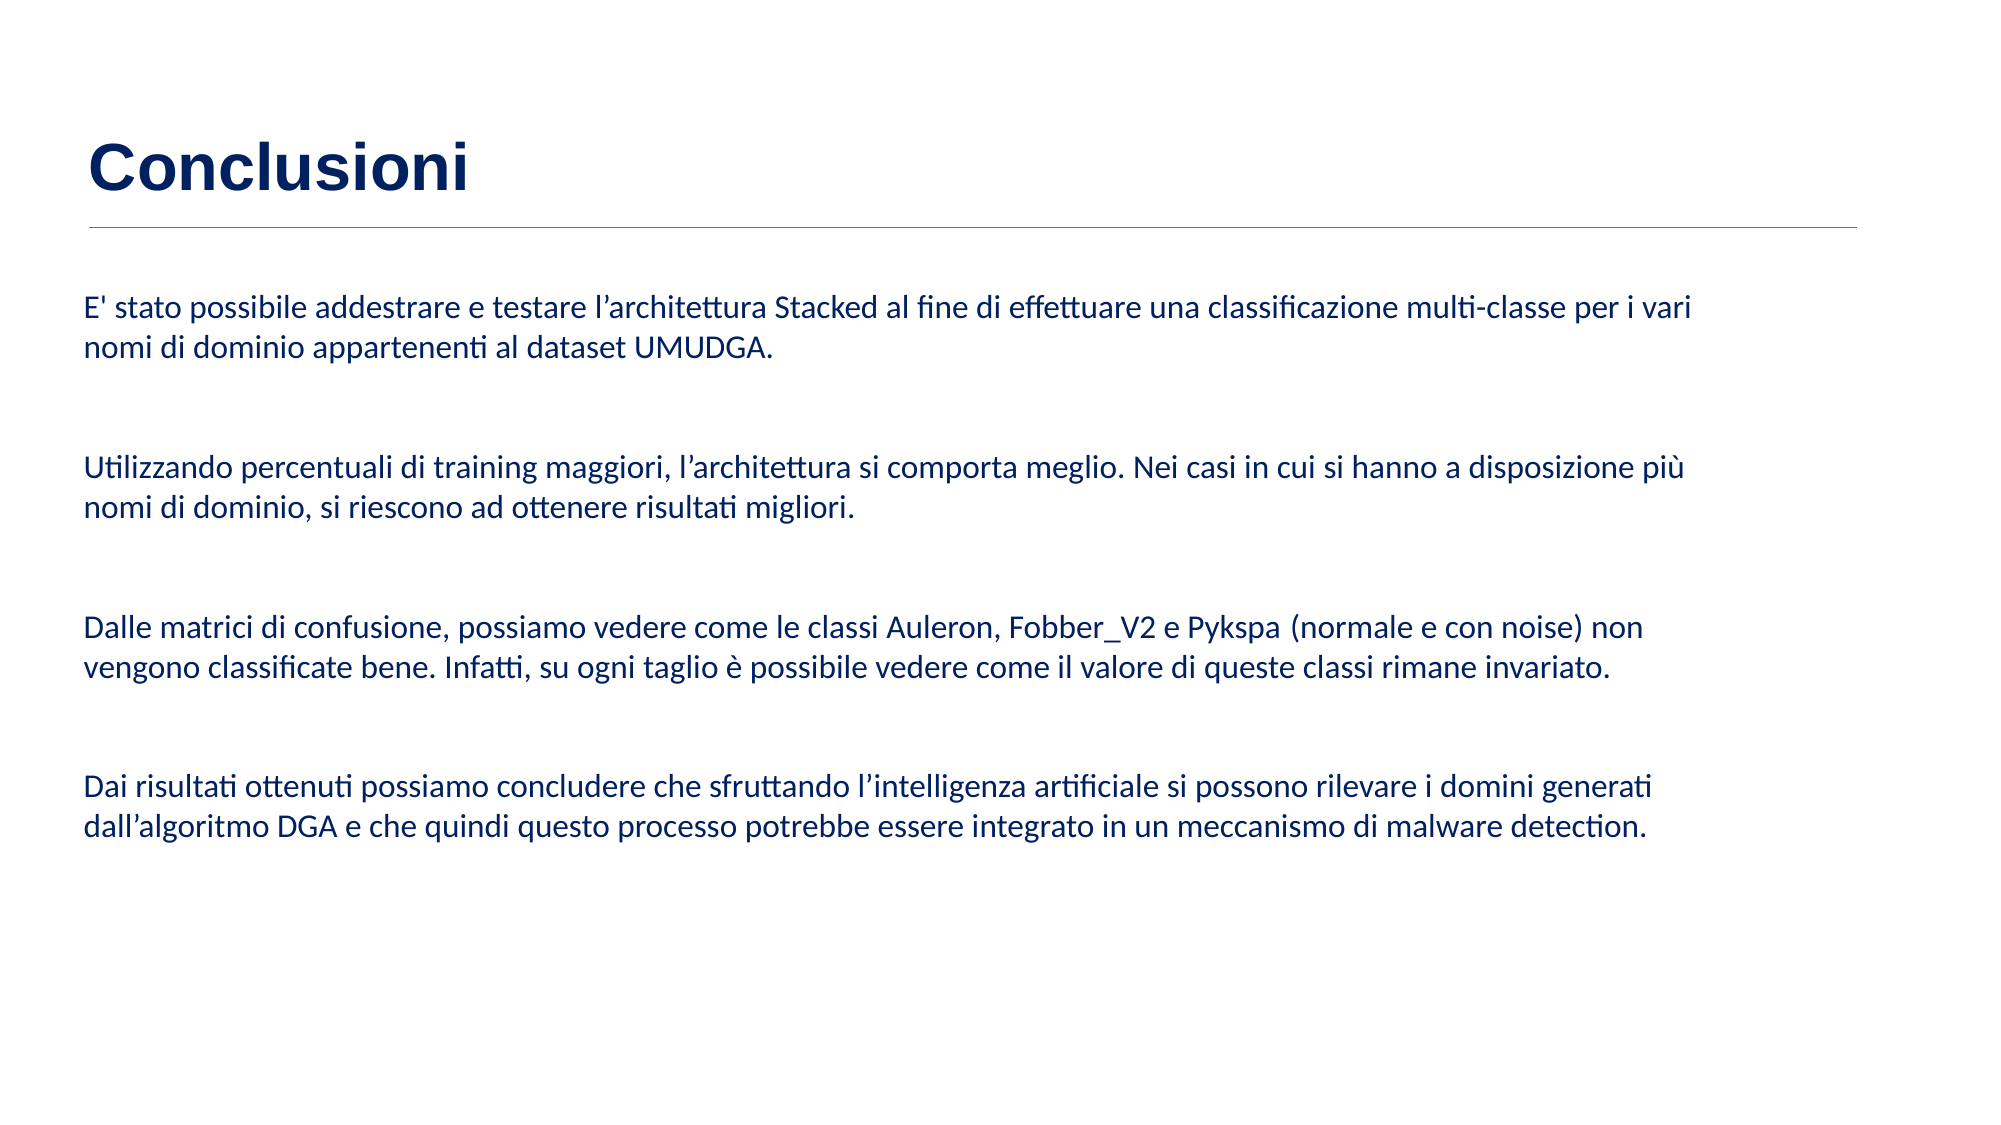

# Conclusioni
E' stato possibile addestrare e testare l’architettura Stacked al fine di effettuare una classificazione multi-classe per i vari
nomi di dominio appartenenti al dataset UMUDGA.

Utilizzando percentuali di training maggiori, l’architettura si comporta meglio. Nei casi in cui si hanno a disposizione più nomi di dominio, si riescono ad ottenere risultati migliori.

Dalle matrici di confusione, possiamo vedere come le classi Auleron, Fobber_V2 e Pykspa (normale e con noise) non vengono classificate bene. Infatti, su ogni taglio è possibile vedere come il valore di queste classi rimane invariato.

Dai risultati ottenuti possiamo concludere che sfruttando l’intelligenza artificiale si possono rilevare i domini generati dall’algoritmo DGA e che quindi questo processo potrebbe essere integrato in un meccanismo di malware detection.